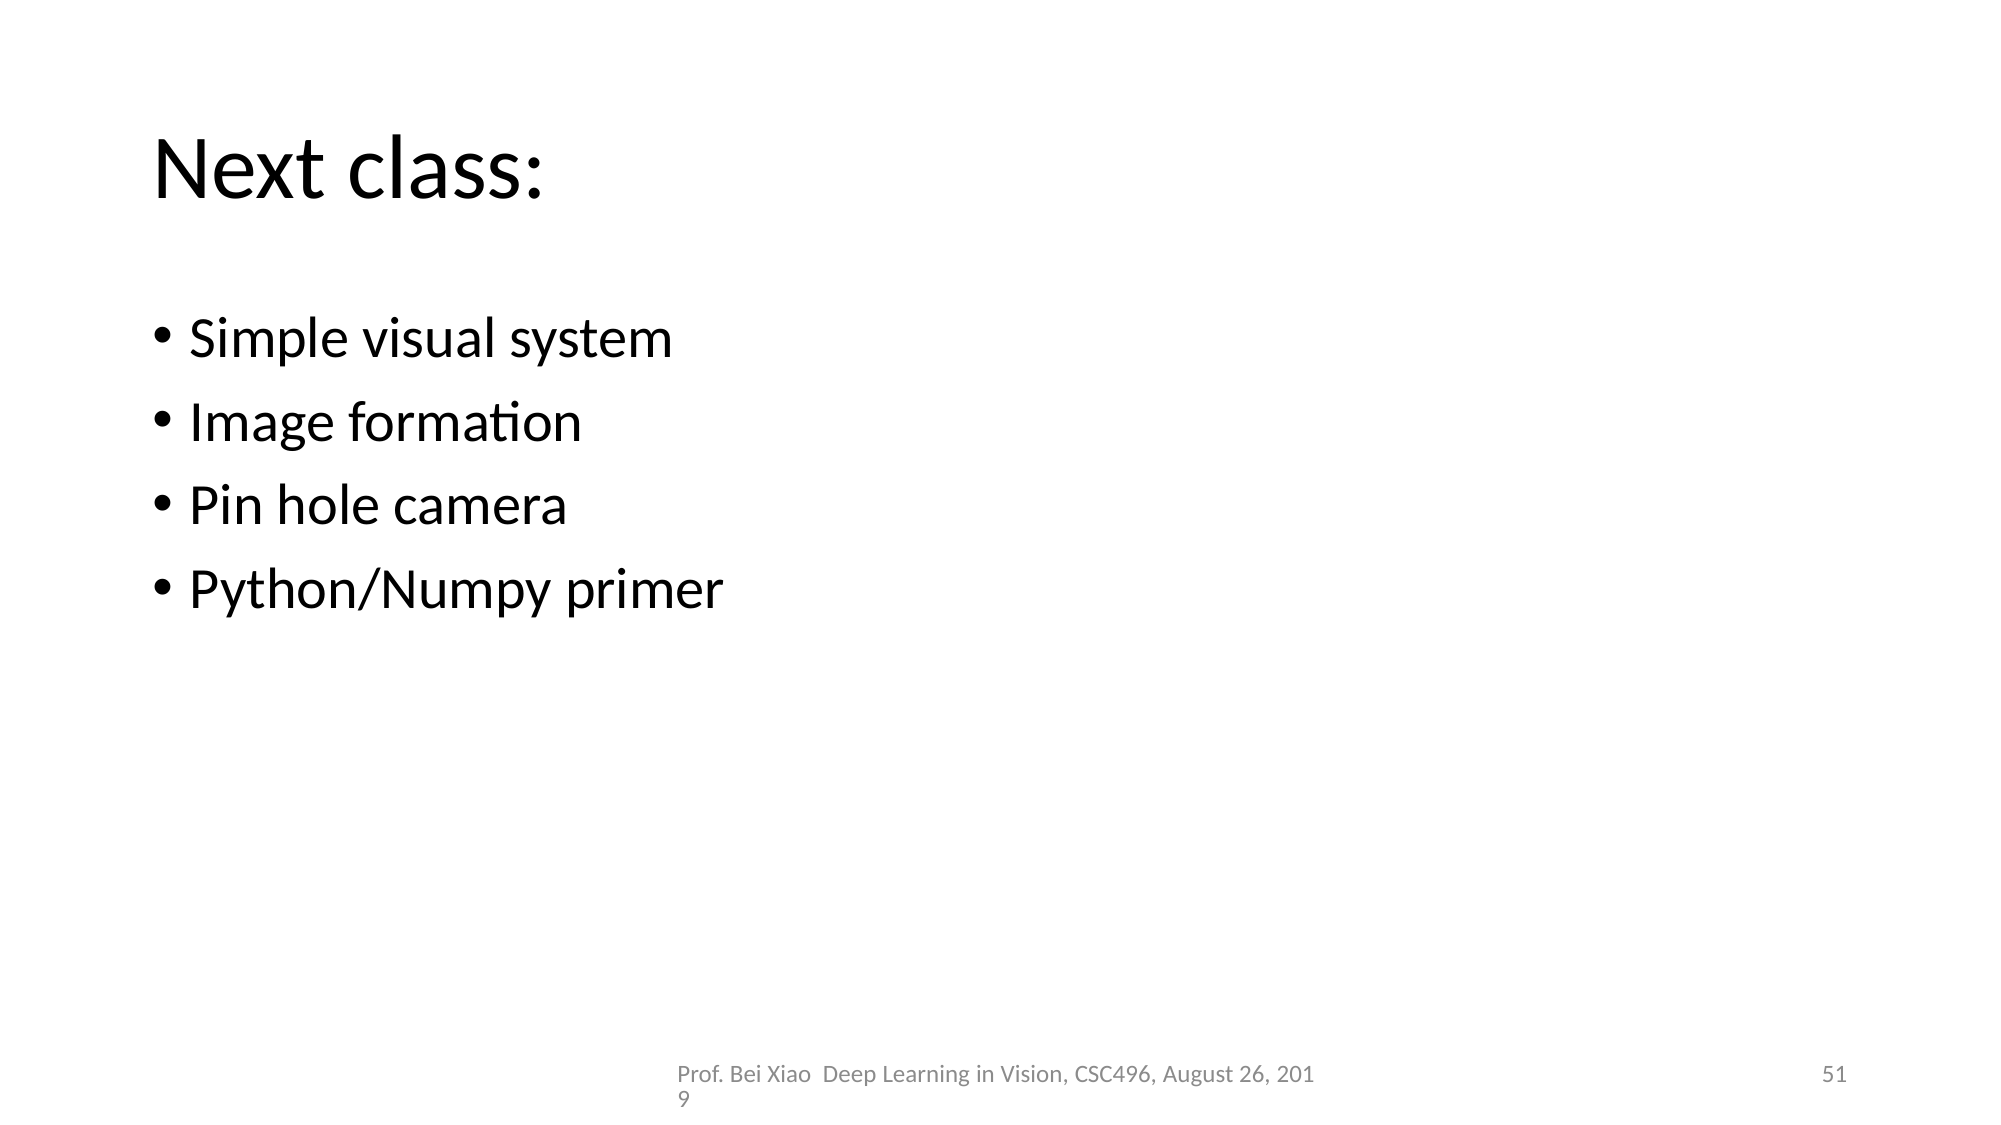

# Next class:
Simple visual system
Image formation
Pin hole camera
Python/Numpy primer

Prof. Bei Xiao  Deep Learning in Vision, CSC496, August 26, 2019
51